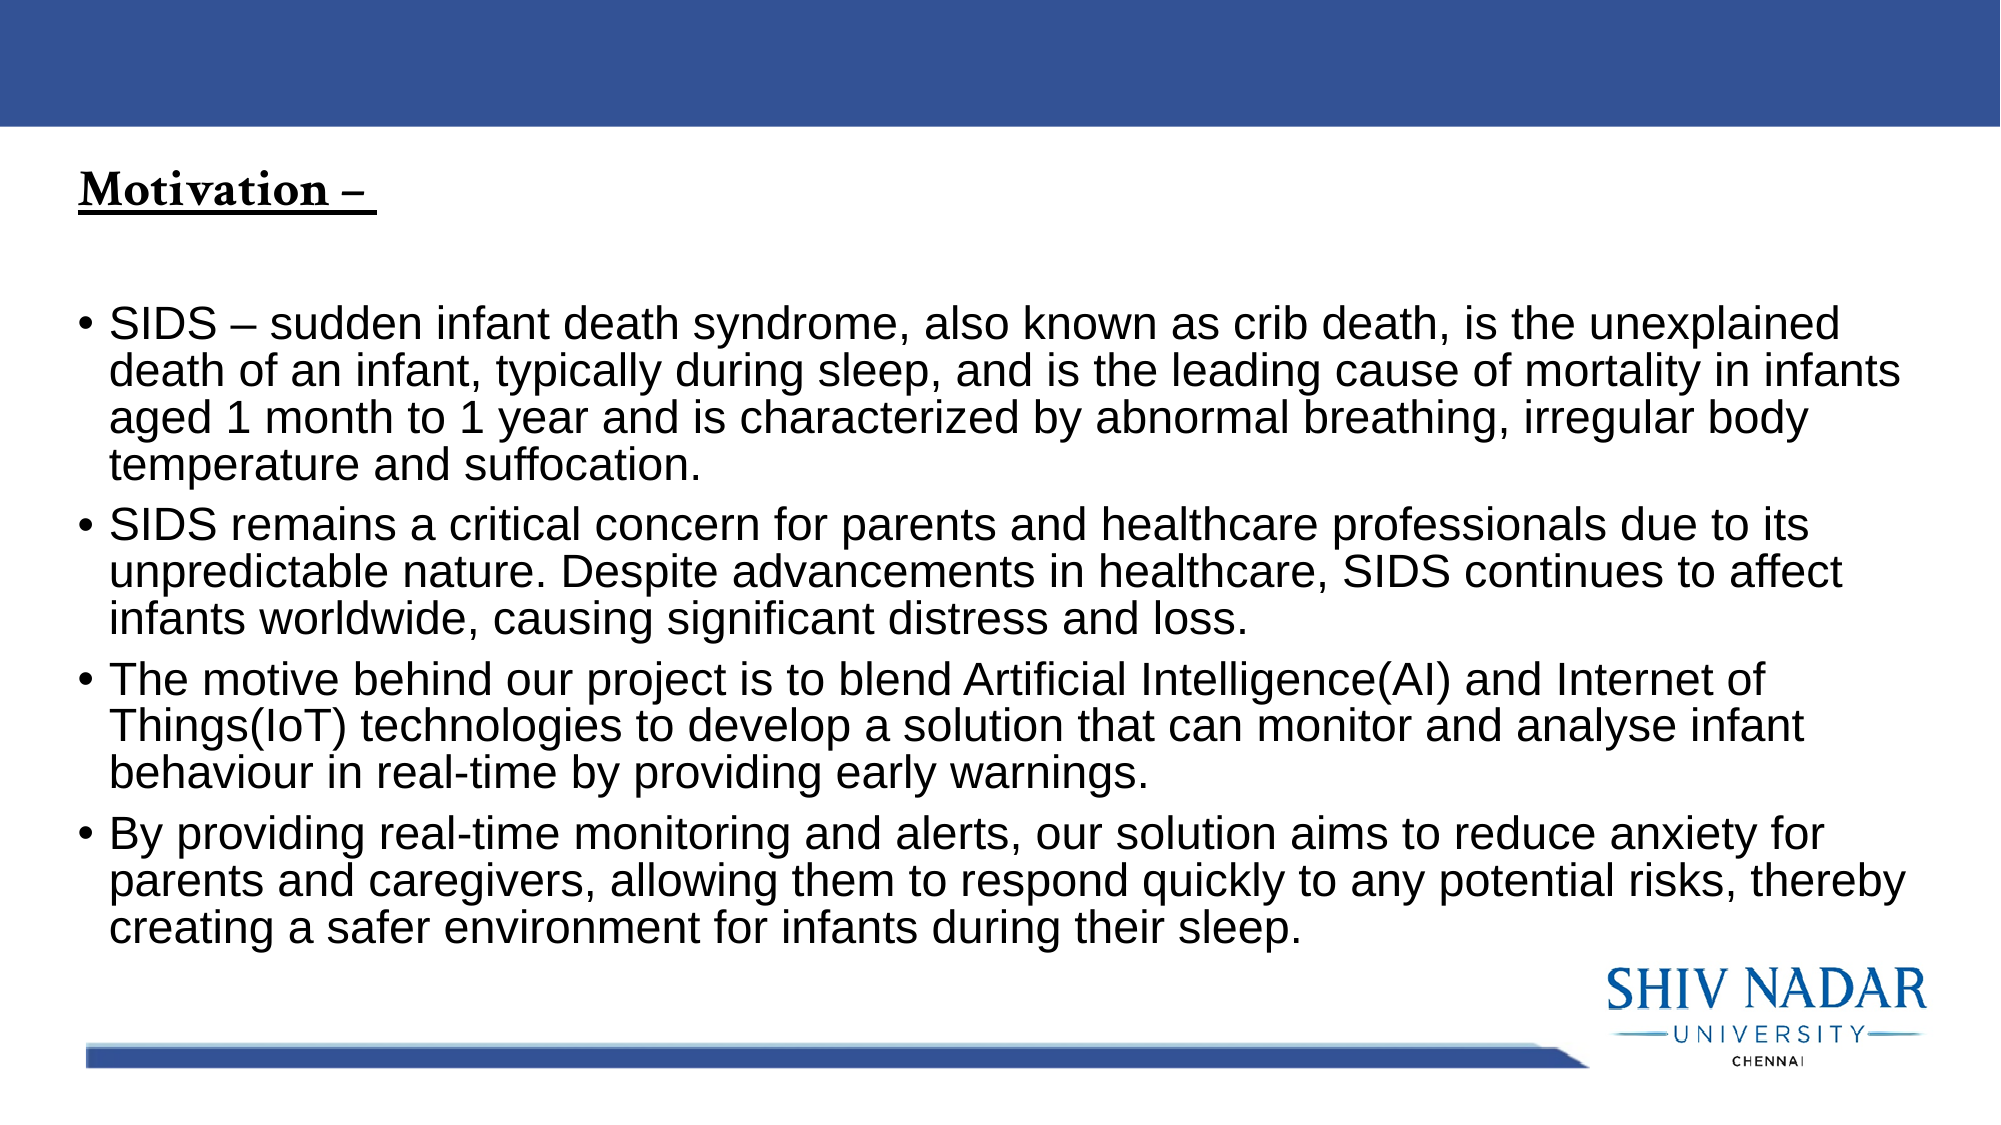

Motivation –

SIDS – sudden infant death syndrome, also known as crib death, is the unexplained death of an infant, typically during sleep, and is the leading cause of mortality in infants aged 1 month to 1 year and is characterized by abnormal breathing, irregular body temperature and suffocation.
SIDS remains a critical concern for parents and healthcare professionals due to its unpredictable nature. Despite advancements in healthcare, SIDS continues to affect infants worldwide, causing significant distress and loss.
The motive behind our project is to blend Artificial Intelligence(AI) and Internet of Things(IoT) technologies to develop a solution that can monitor and analyse infant behaviour in real-time by providing early warnings.
By providing real-time monitoring and alerts, our solution aims to reduce anxiety for parents and caregivers, allowing them to respond quickly to any potential risks, thereby creating a safer environment for infants during their sleep.